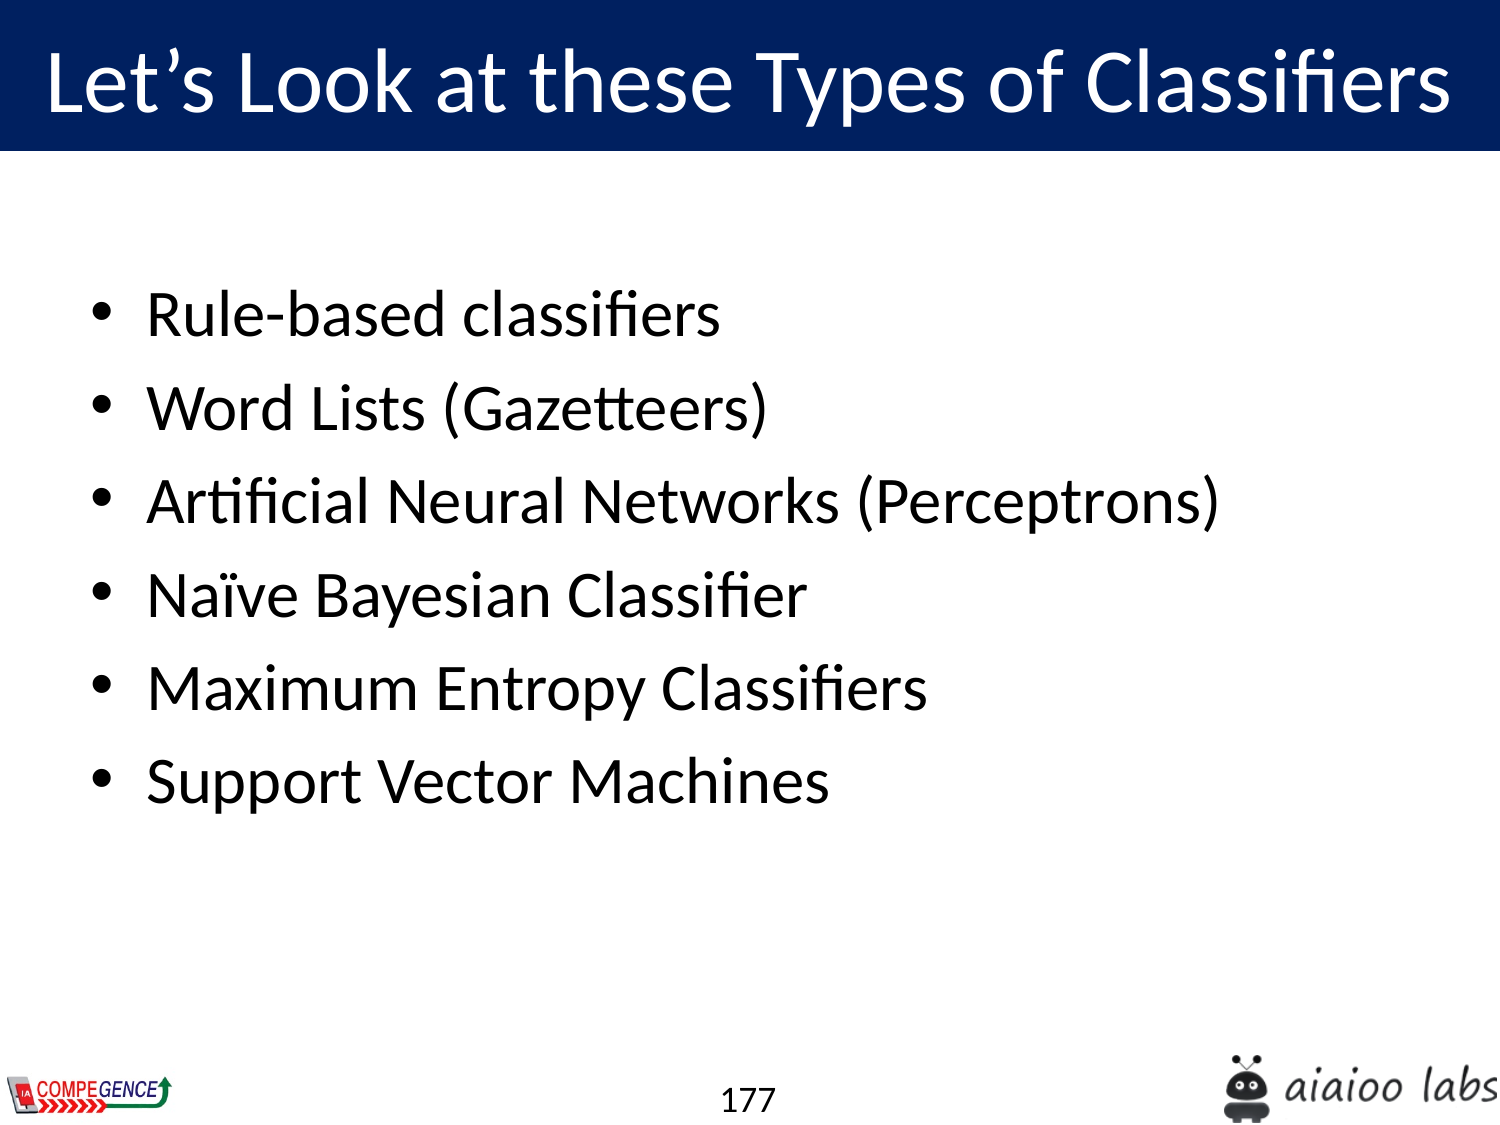

Let’s Look at these Types of Classifiers
Rule-based classifiers
Word Lists (Gazetteers)
Artificial Neural Networks (Perceptrons)
Naïve Bayesian Classifier
Maximum Entropy Classifiers
Support Vector Machines